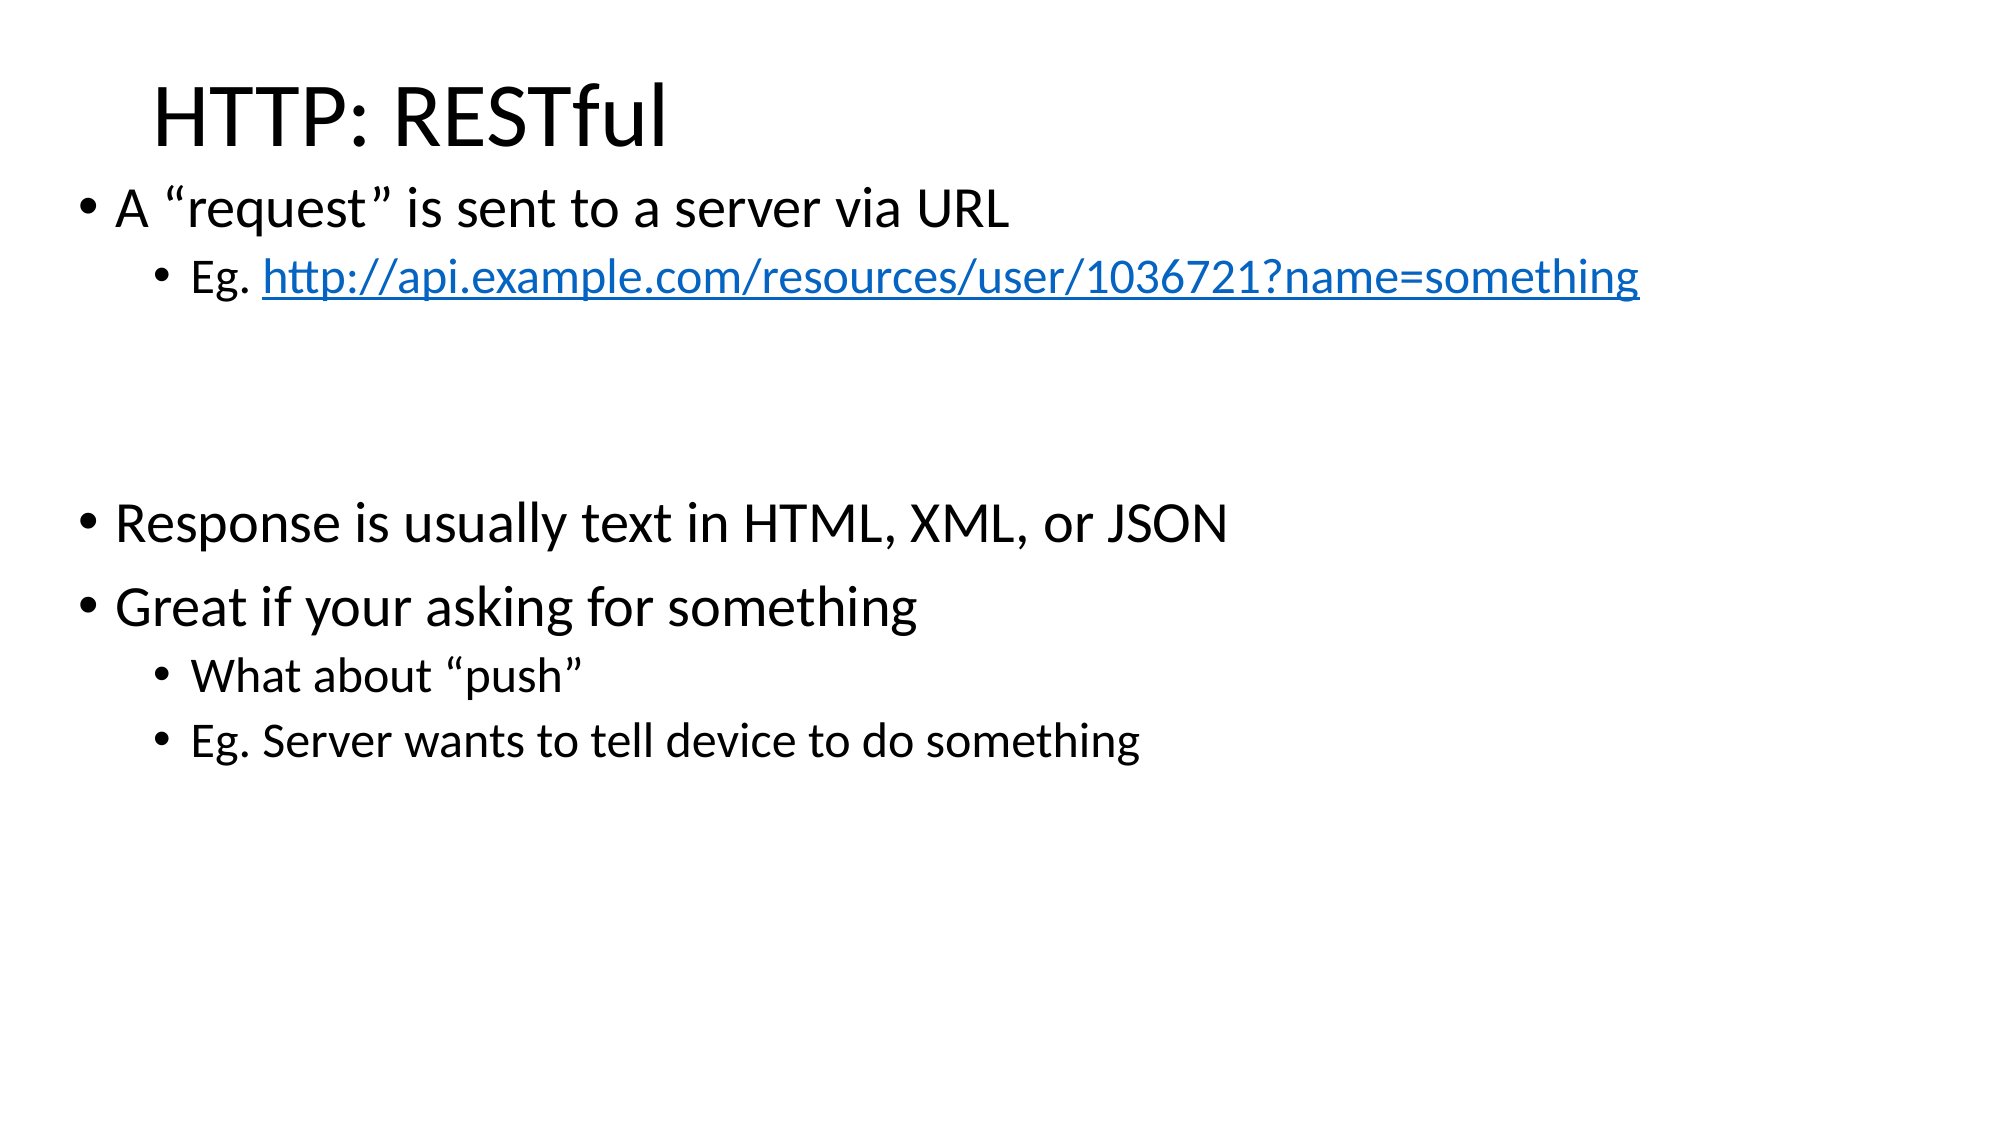

# HTTP: RESTful
A “request” is sent to a server via URL
Eg. http://api.example.com/resources/user/1036721?name=something

Response is usually text in HTML, XML, or JSON
Great if your asking for something
What about “push”
Eg. Server wants to tell device to do something